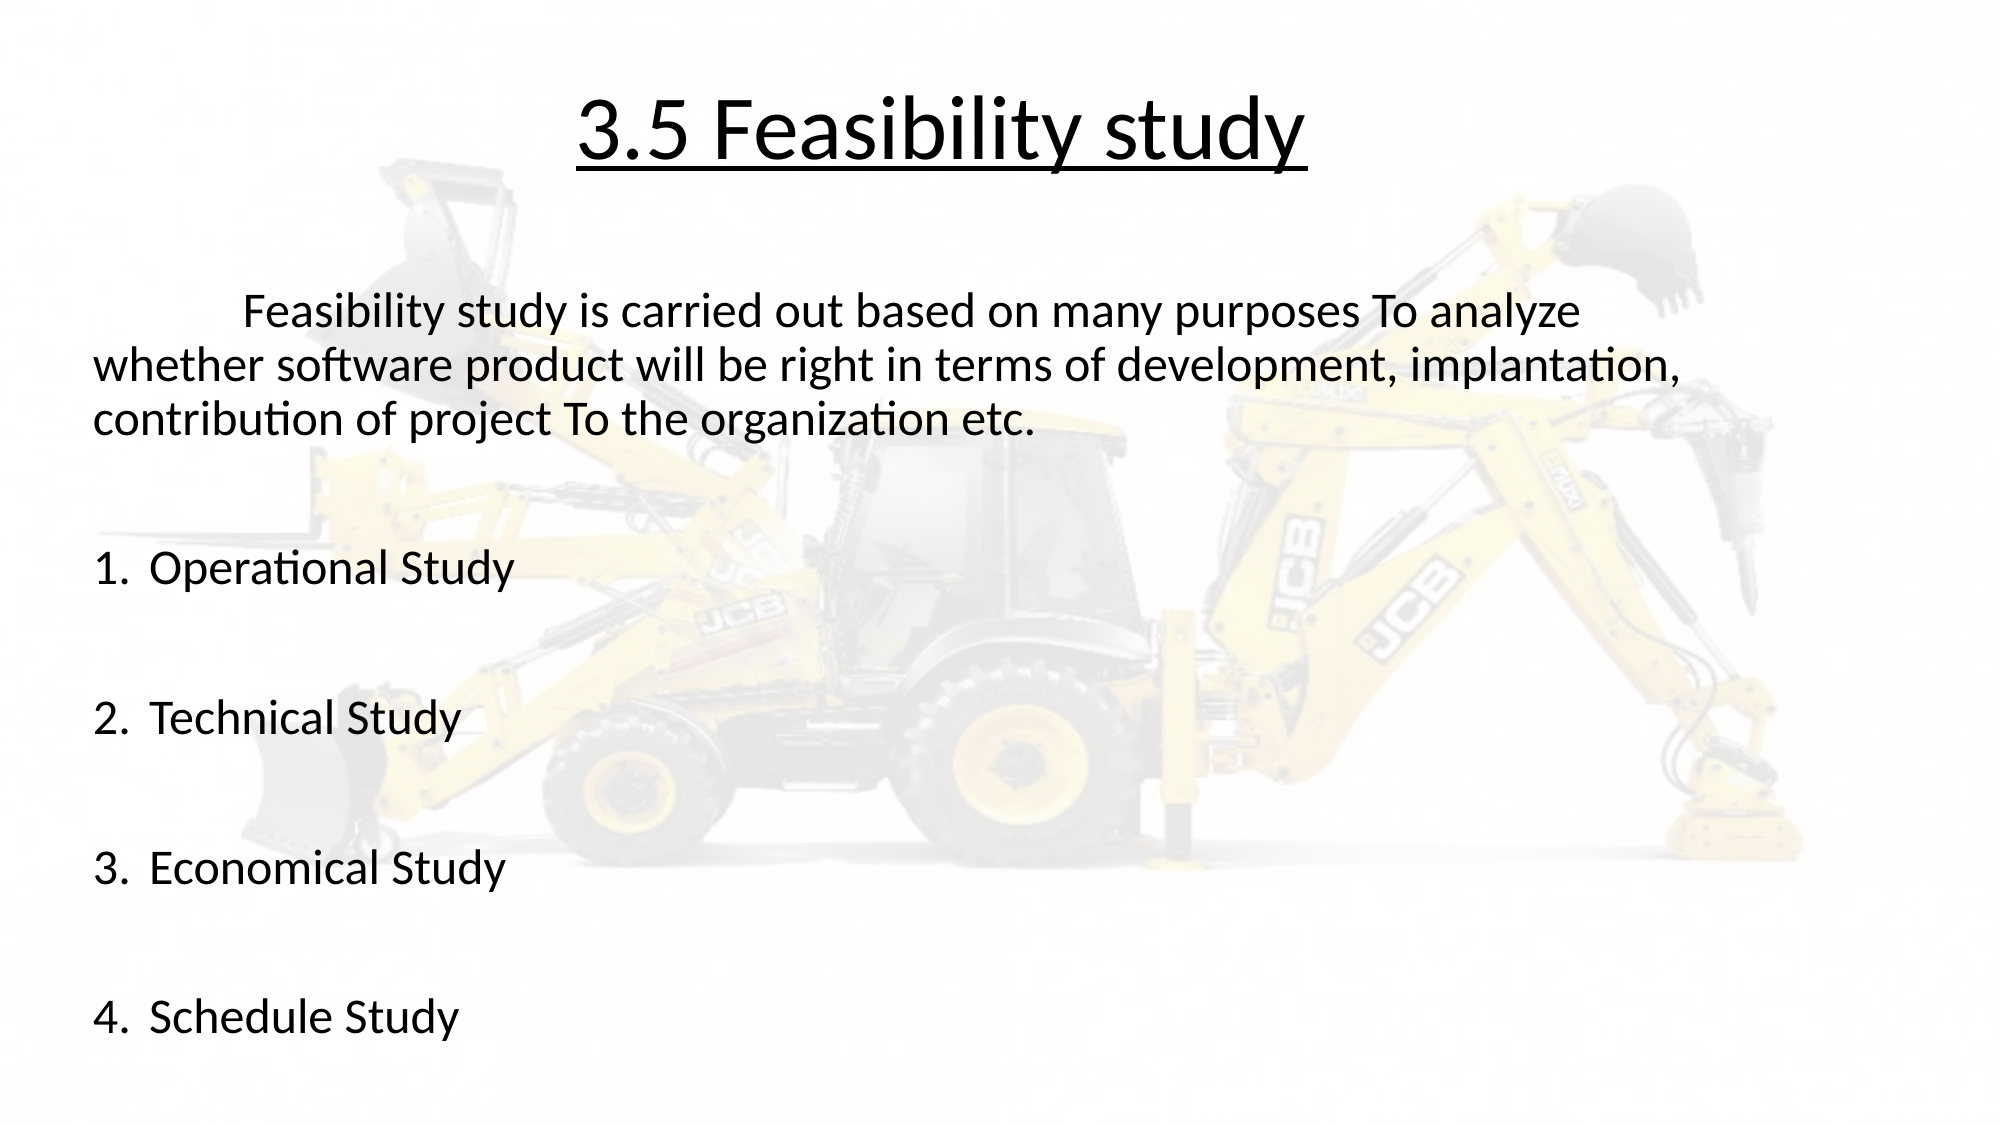

# 3.5 Feasibility study
	Feasibility study is carried out based on many purposes To analyze whether software product will be right in terms of development, implantation, contribution of project To the organization etc.

Operational Study

Technical Study

Economical Study

Schedule Study